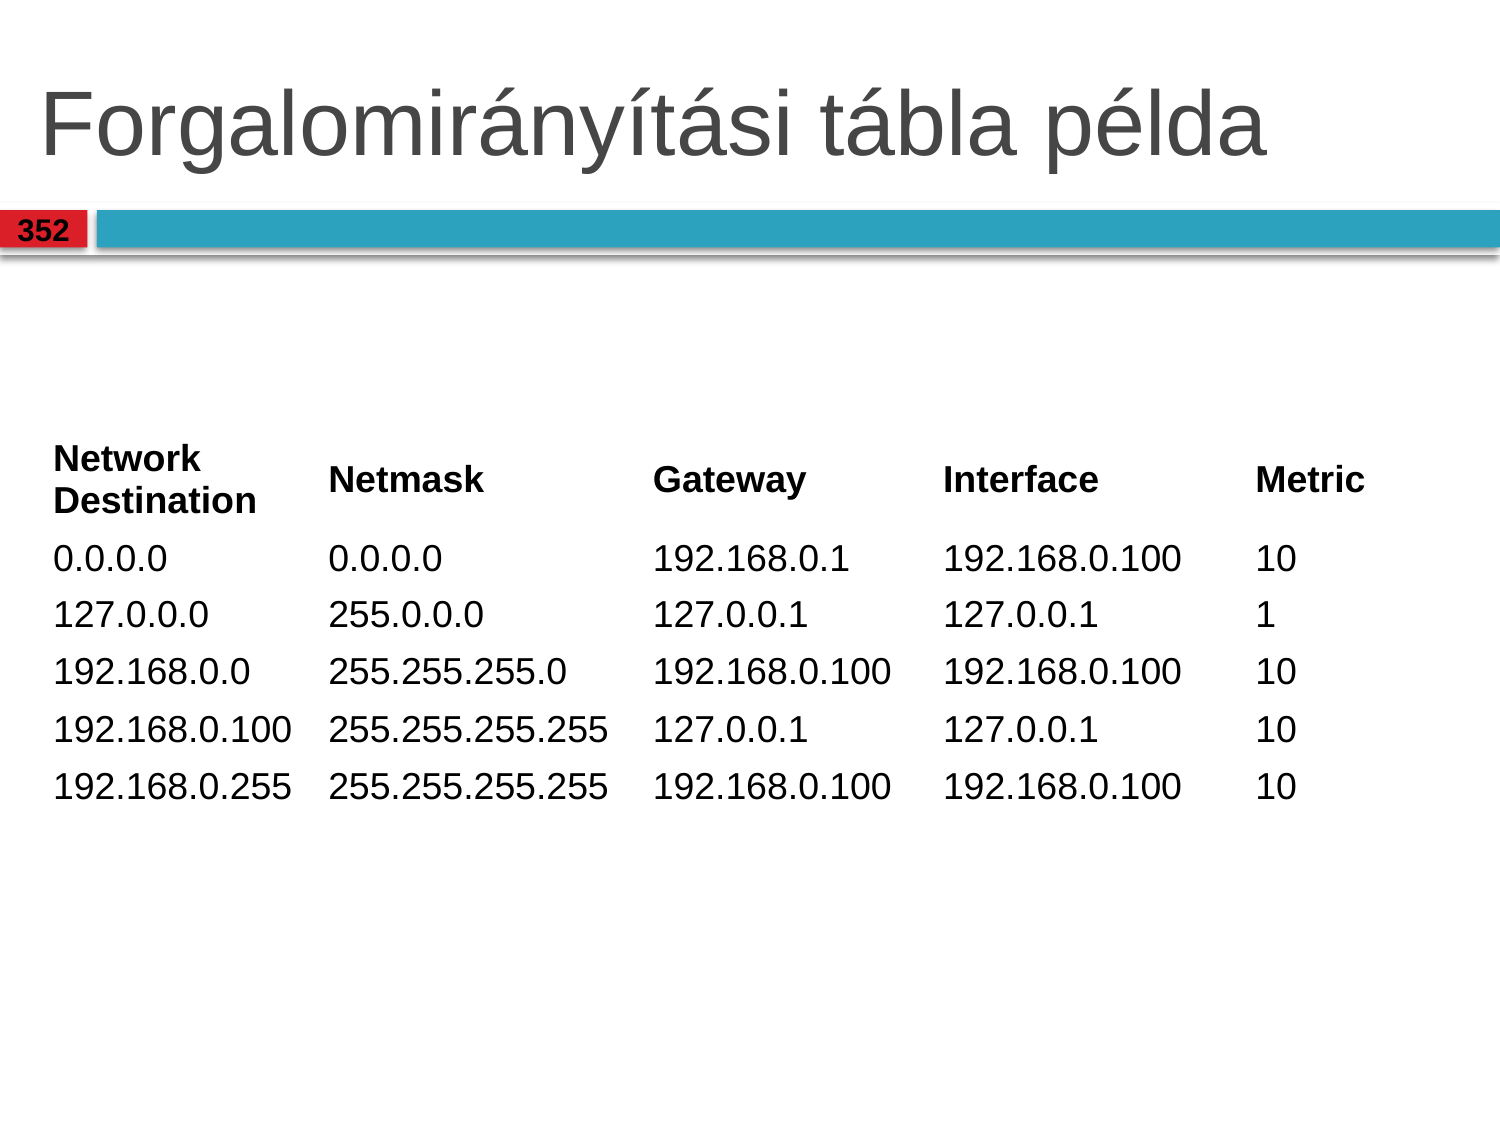

# Forgalomirányítási tábla példa
352
| Network Destination | Netmask | Gateway | Interface | Metric |
| --- | --- | --- | --- | --- |
| 0.0.0.0 | 0.0.0.0 | 192.168.0.1 | 192.168.0.100 | 10 |
| 127.0.0.0 | 255.0.0.0 | 127.0.0.1 | 127.0.0.1 | 1 |
| 192.168.0.0 | 255.255.255.0 | 192.168.0.100 | 192.168.0.100 | 10 |
| 192.168.0.100 | 255.255.255.255 | 127.0.0.1 | 127.0.0.1 | 10 |
| 192.168.0.255 | 255.255.255.255 | 192.168.0.100 | 192.168.0.100 | 10 |